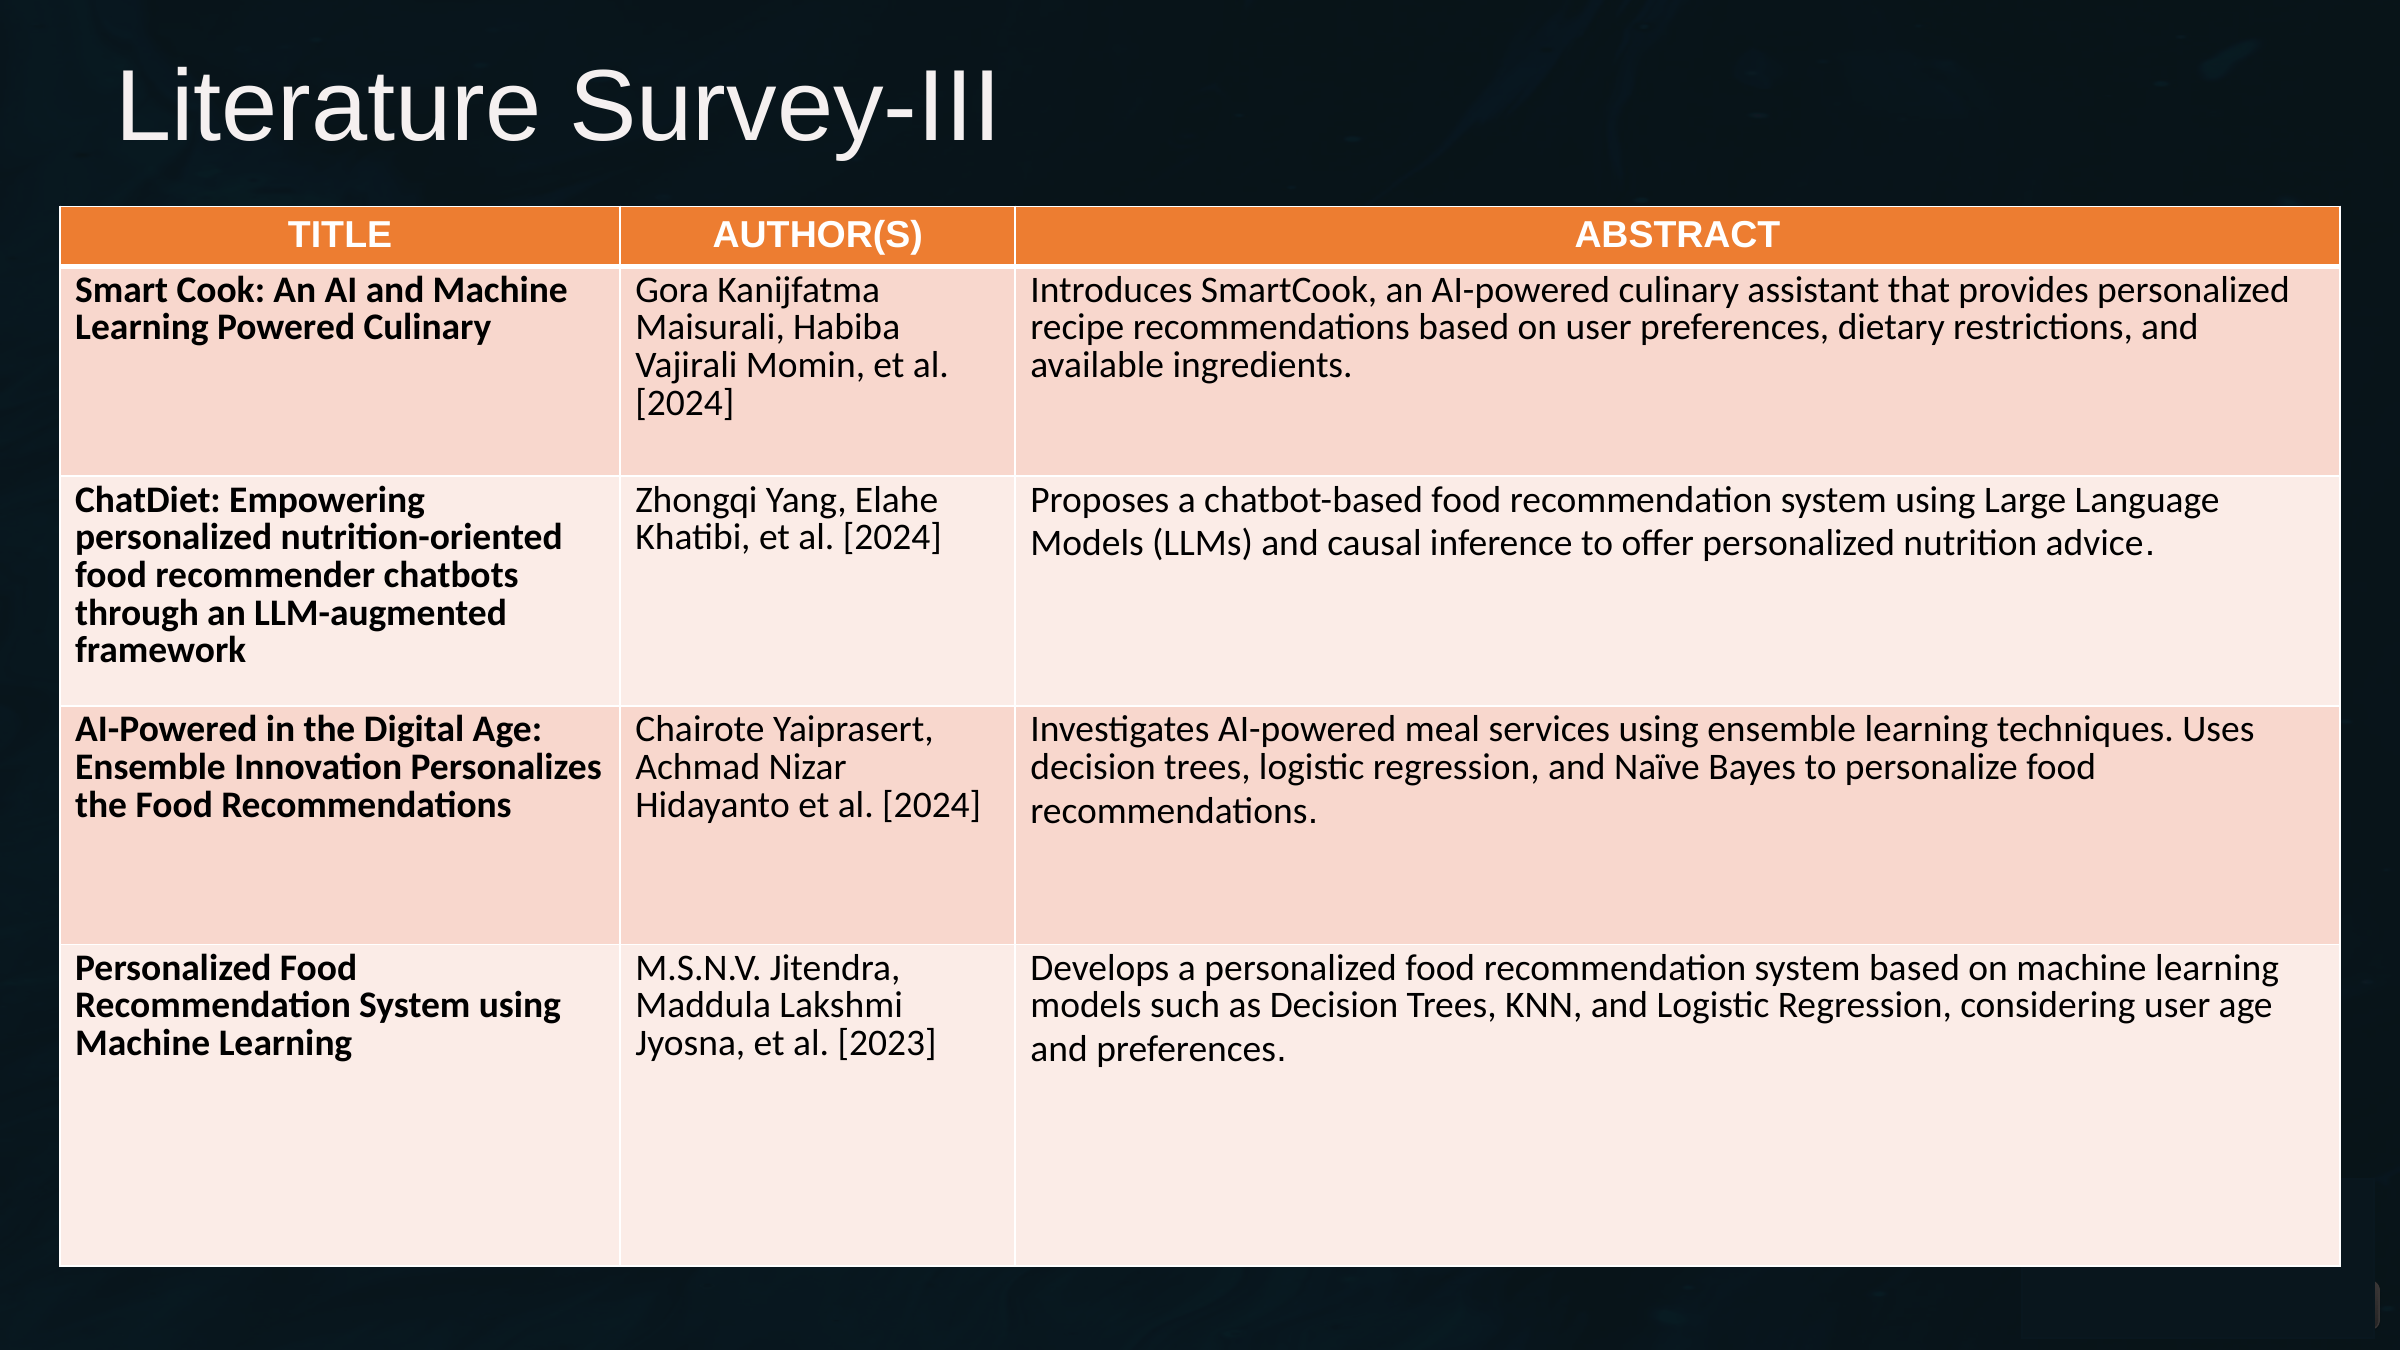

Literature Survey-III
|  |  |  |
| --- | --- | --- |
|  |  |  |
|  |  |  |
|  |  |  |
|  |  |  |
| TITLE | AUTHOR(S) | ABSTRACT |
| --- | --- | --- |
| Smart Cook: An AI and Machine Learning Powered Culinary | Gora Kanijfatma Maisurali, Habiba Vajirali Momin, et al. [2024] | Introduces SmartCook, an AI-powered culinary assistant that provides personalized recipe recommendations based on user preferences, dietary restrictions, and available ingredients. |
| ChatDiet: Empowering personalized nutrition-oriented food recommender chatbots through an LLM-augmented framework | Zhongqi Yang, Elahe Khatibi, et al. [2024] | Proposes a chatbot-based food recommendation system using Large Language Models (LLMs) and causal inference to offer personalized nutrition advice. |
| AI-Powered in the Digital Age: Ensemble Innovation Personalizes the Food Recommendations | Chairote Yaiprasert, Achmad Nizar Hidayanto et al. [2024] | Investigates AI-powered meal services using ensemble learning techniques. Uses decision trees, logistic regression, and Naïve Bayes to personalize food recommendations. |
| Personalized Food Recommendation System using Machine Learning | M.S.N.V. Jitendra, Maddula Lakshmi Jyosna, et al. [2023] | Develops a personalized food recommendation system based on machine learning models such as Decision Trees, KNN, and Logistic Regression, considering user age and preferences. |